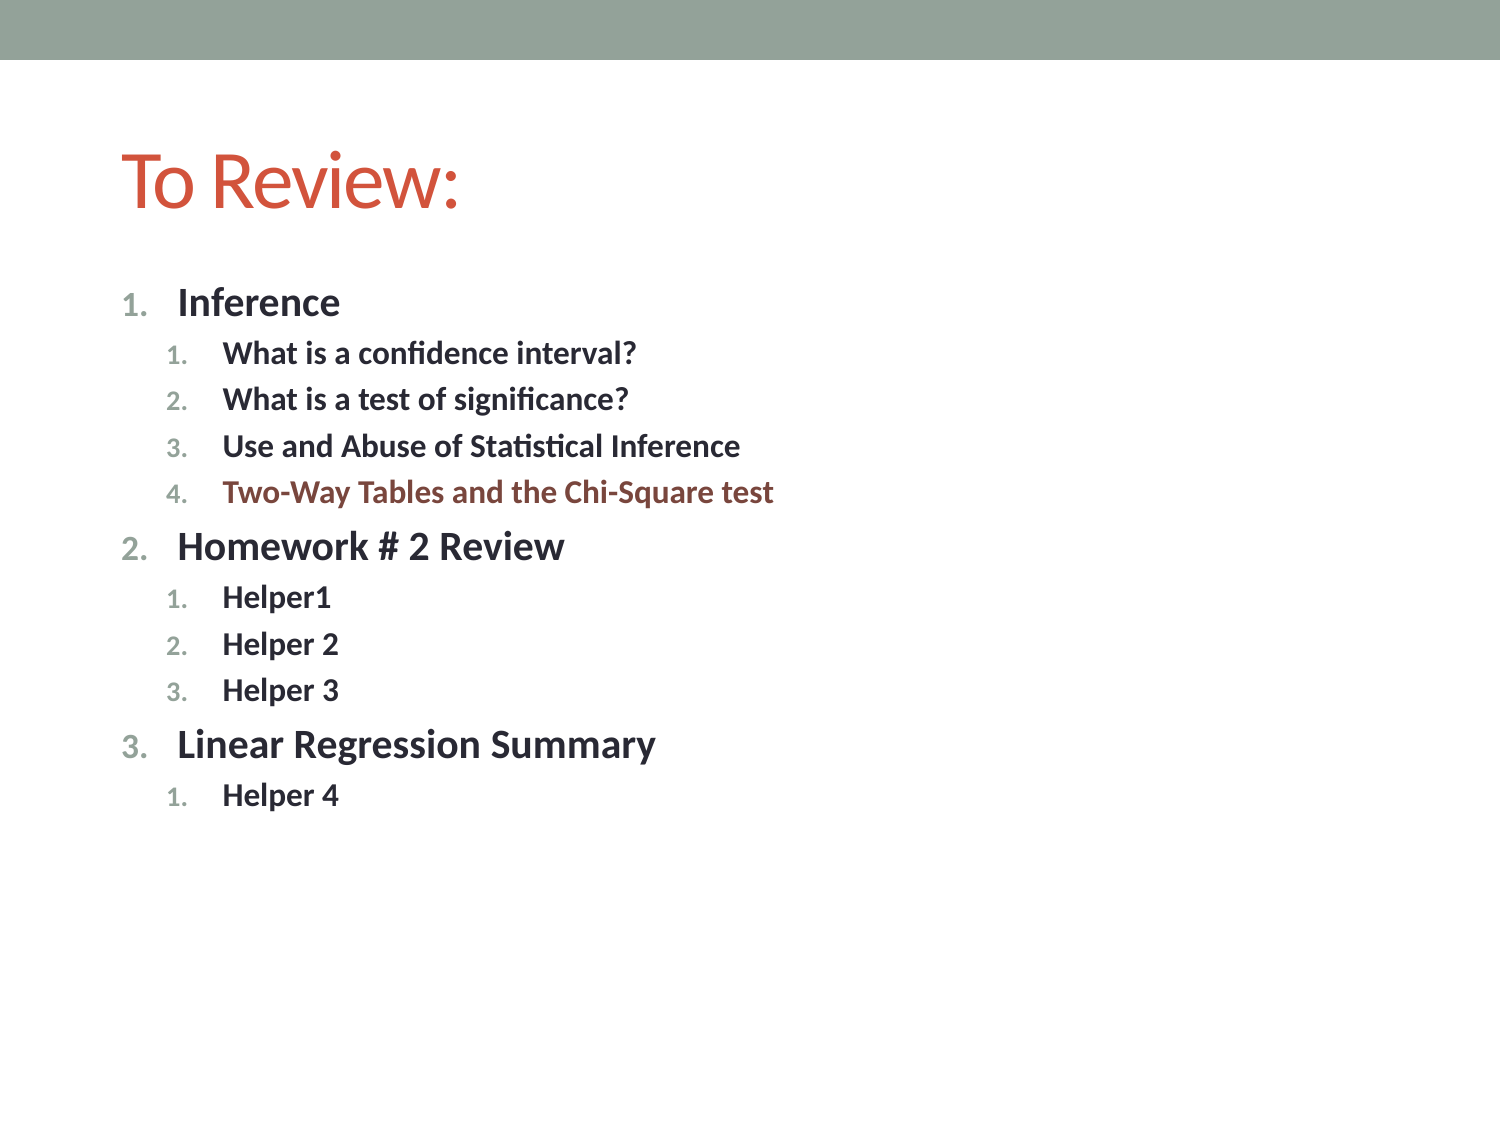

# To Review:

Inference
What is a confidence interval?
What is a test of significance?
Use and Abuse of Statistical Inference
Two-Way Tables and the Chi-Square test
Homework # 2 Review
Helper1
Helper 2
Helper 3
Linear Regression Summary
Helper 4